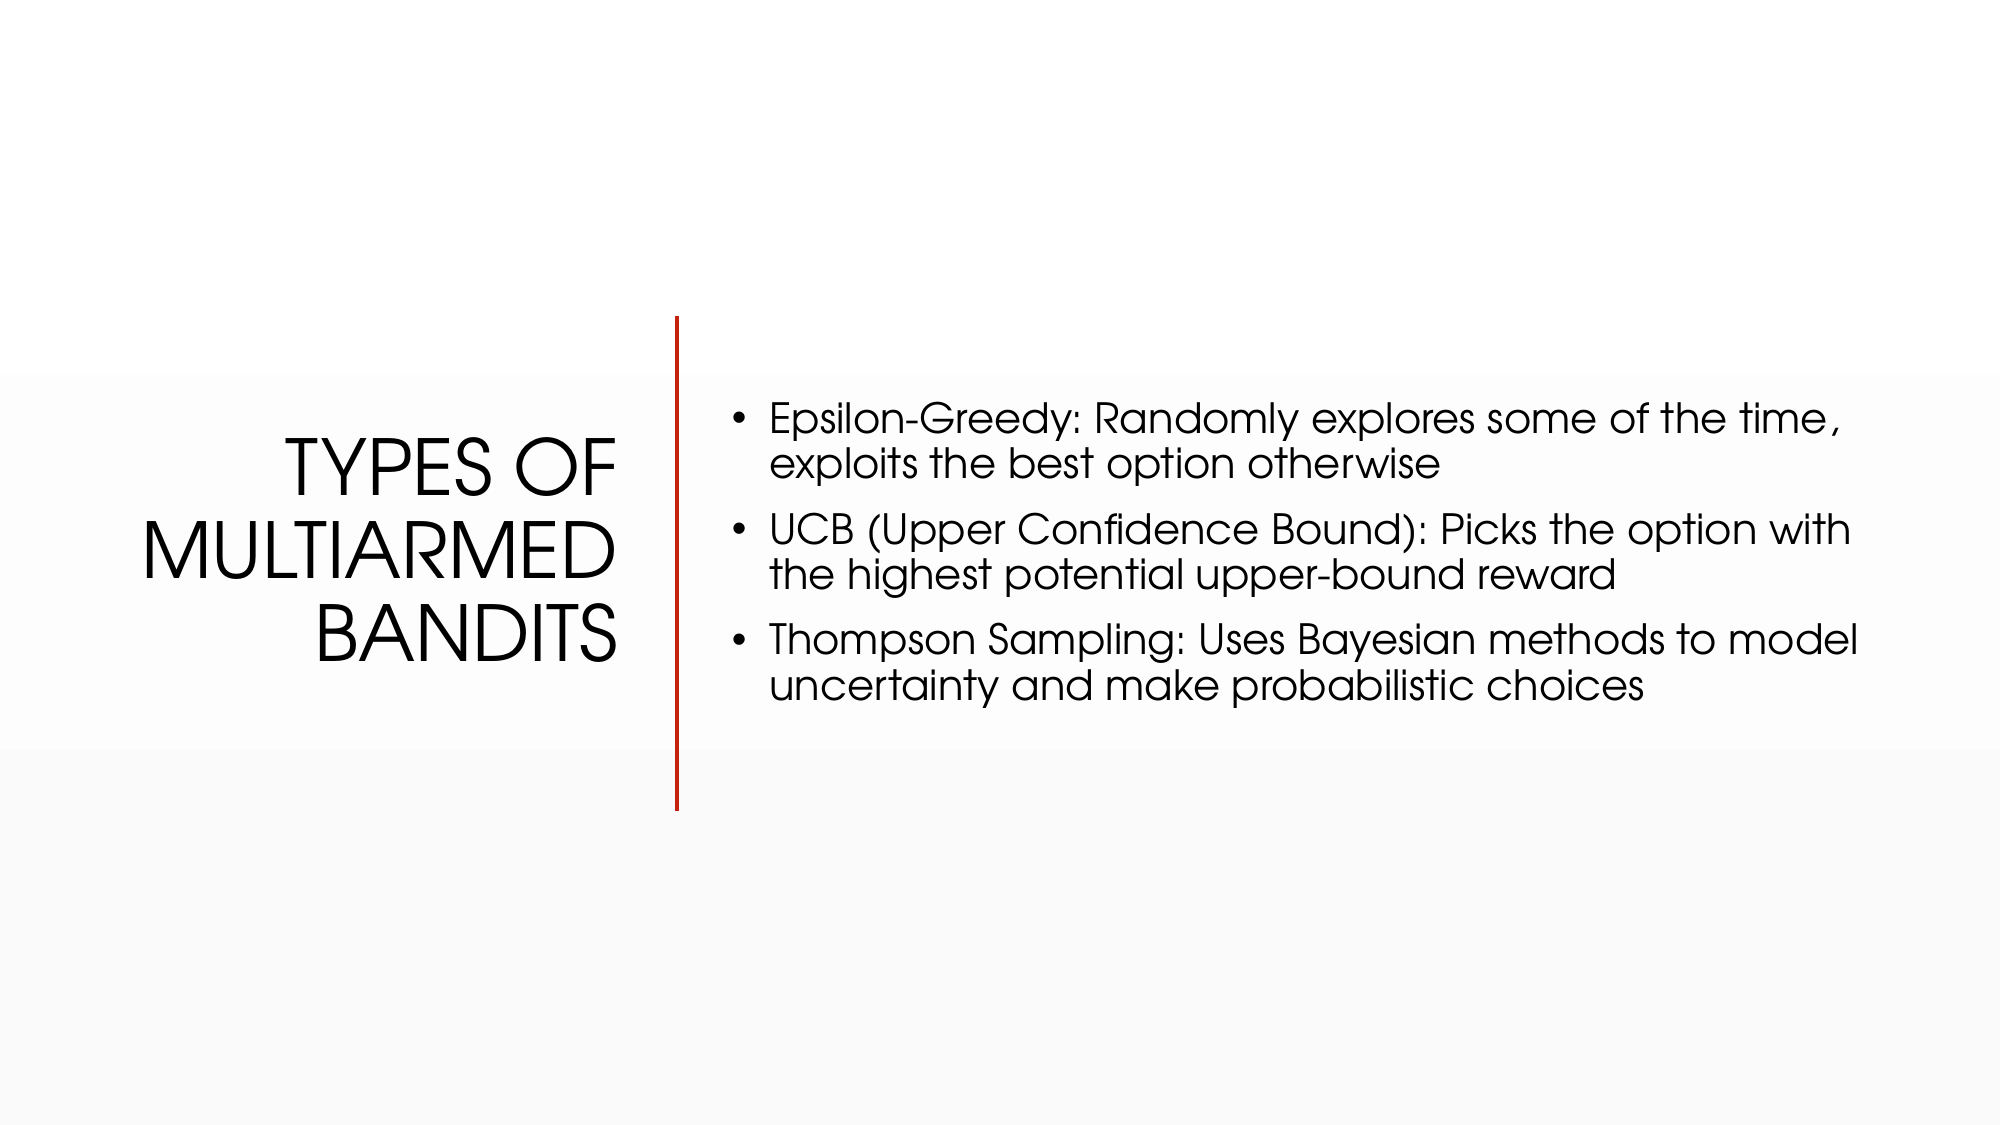

# Types of Multiarmed Bandits
Epsilon-Greedy: Randomly explores some of the time, exploits the best option otherwise
UCB (Upper Confidence Bound): Picks the option with the highest potential upper-bound reward
Thompson Sampling: Uses Bayesian methods to model uncertainty and make probabilistic choices